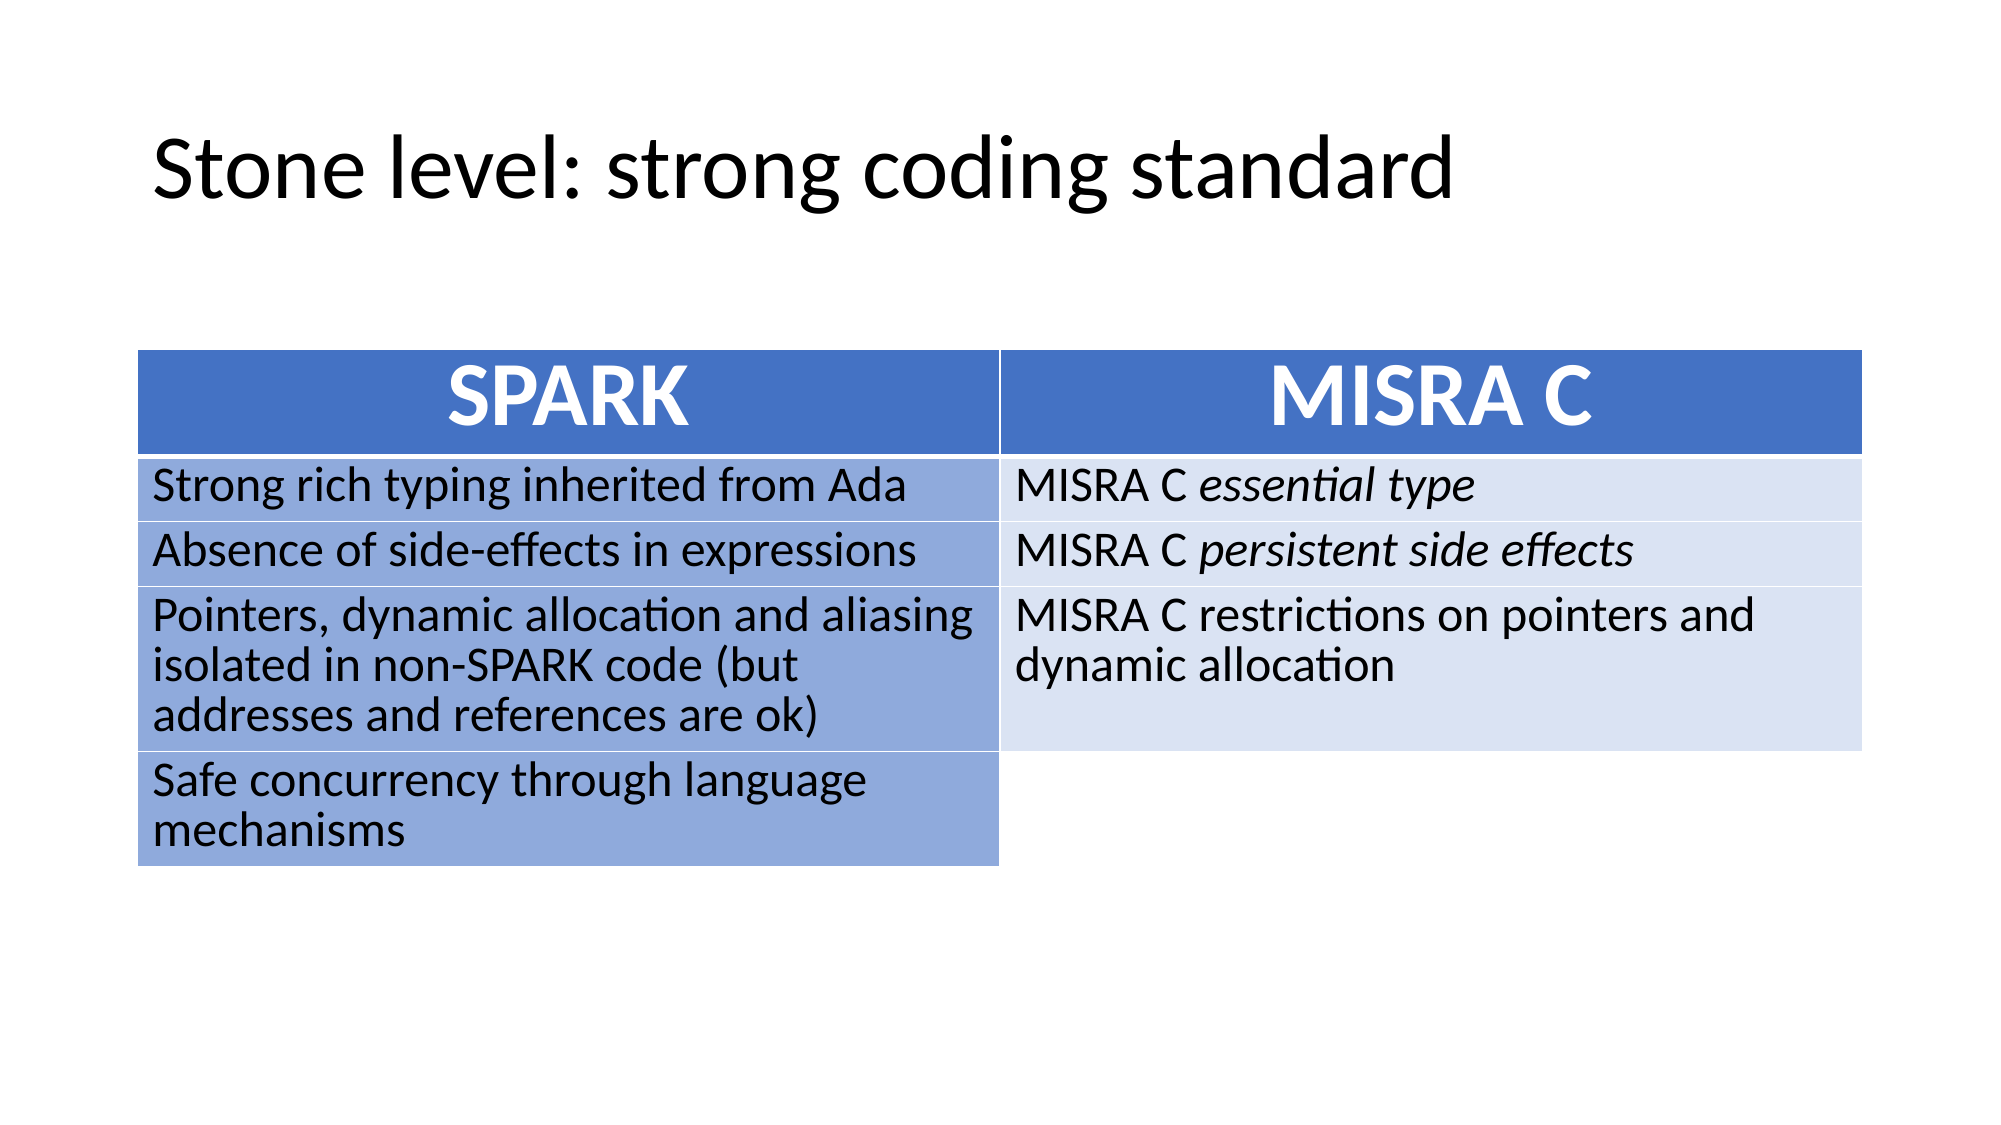

# Stone level: strong coding standard
| SPARK | MISRA C |
| --- | --- |
| Strong rich typing inherited from Ada | MISRA C essential type |
| Absence of side-effects in expressions | MISRA C persistent side effects |
| Pointers, dynamic allocation and aliasing isolated in non-SPARK code (but addresses and references are ok) | MISRA C restrictions on pointers and dynamic allocation |
| Safe concurrency through language mechanisms |  |